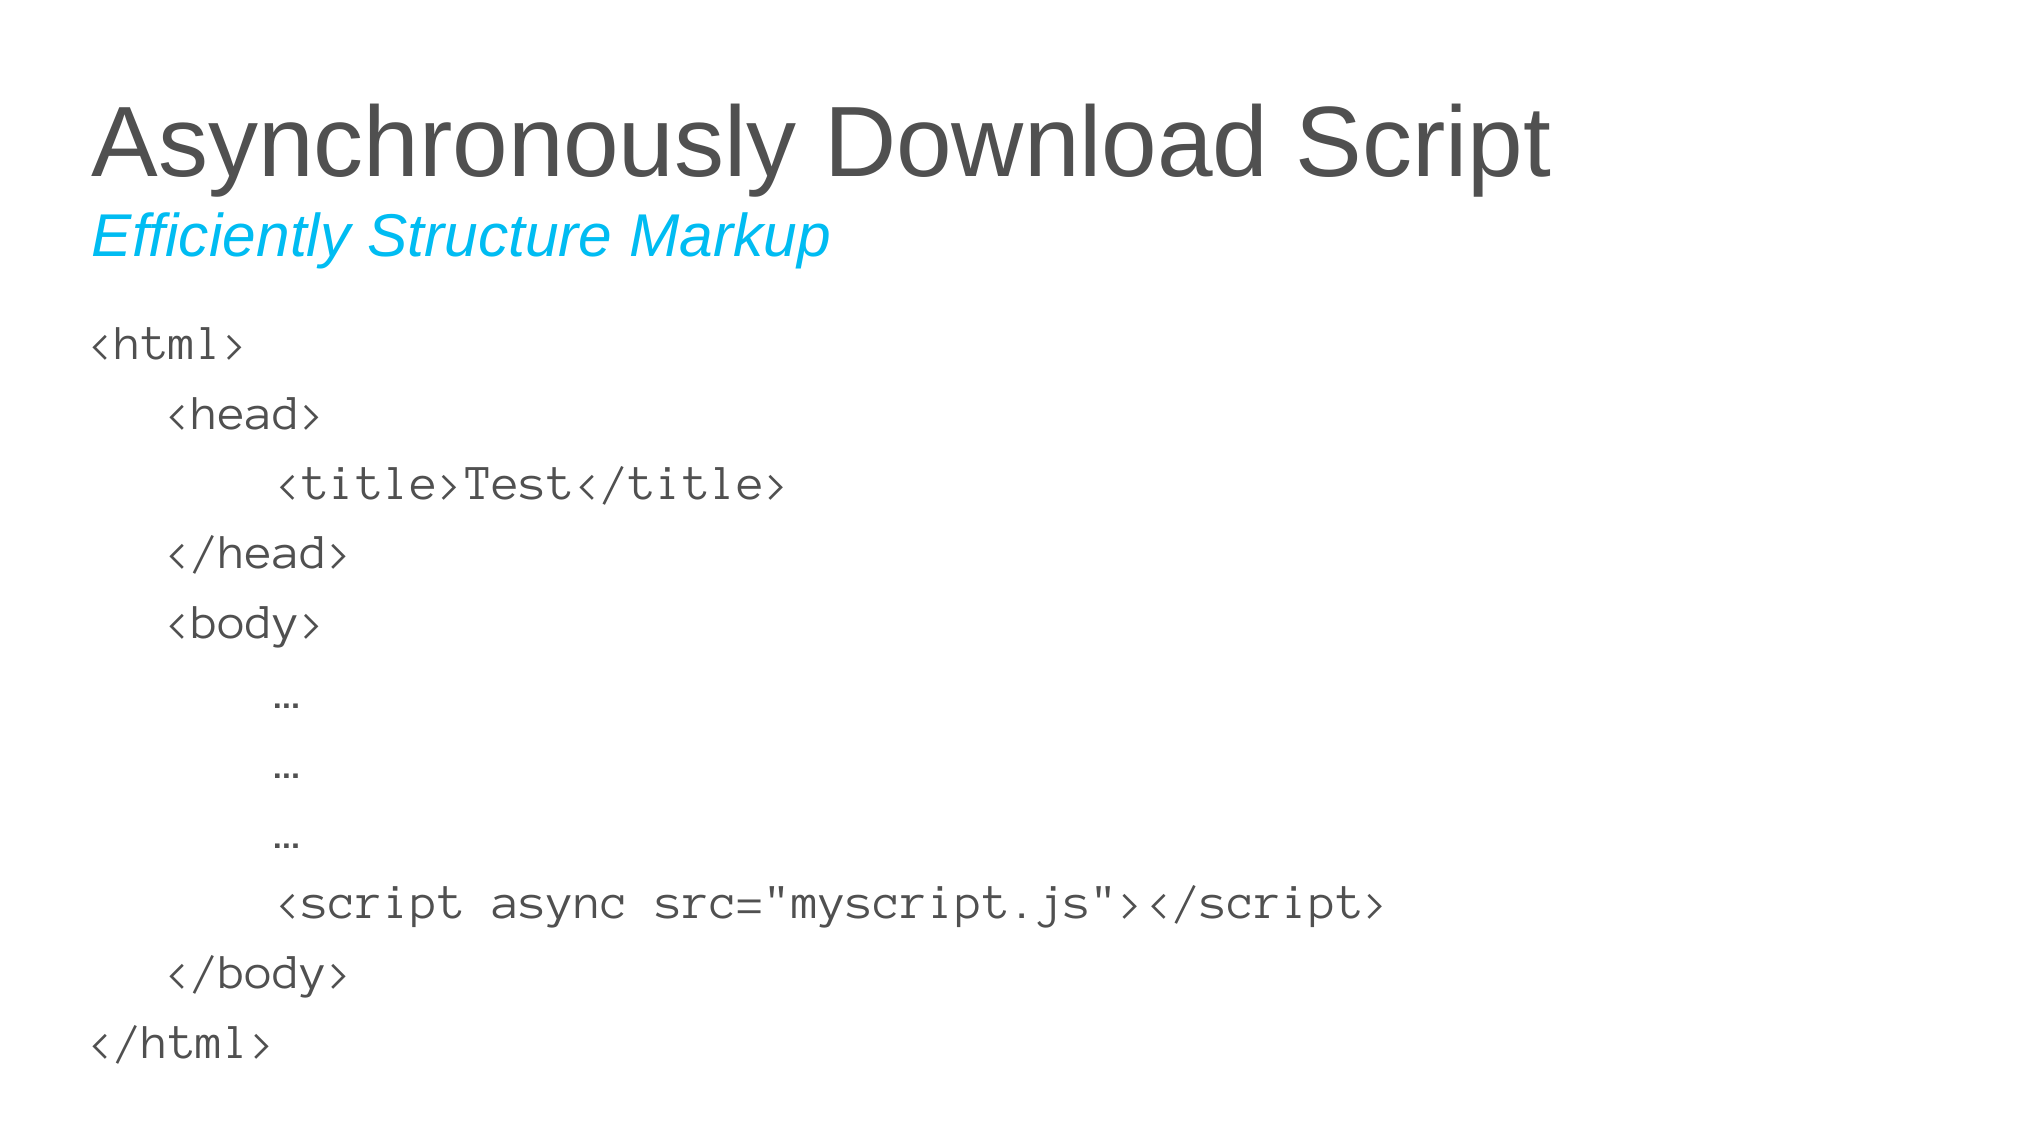

Asynchronously Download Script
Efficiently Structure Markup
<html>
<head>
	<title>Test</title>
</head>
<body>
	…
	…
	…
	<script async src="myscript.js"></script>
</body>
</html>